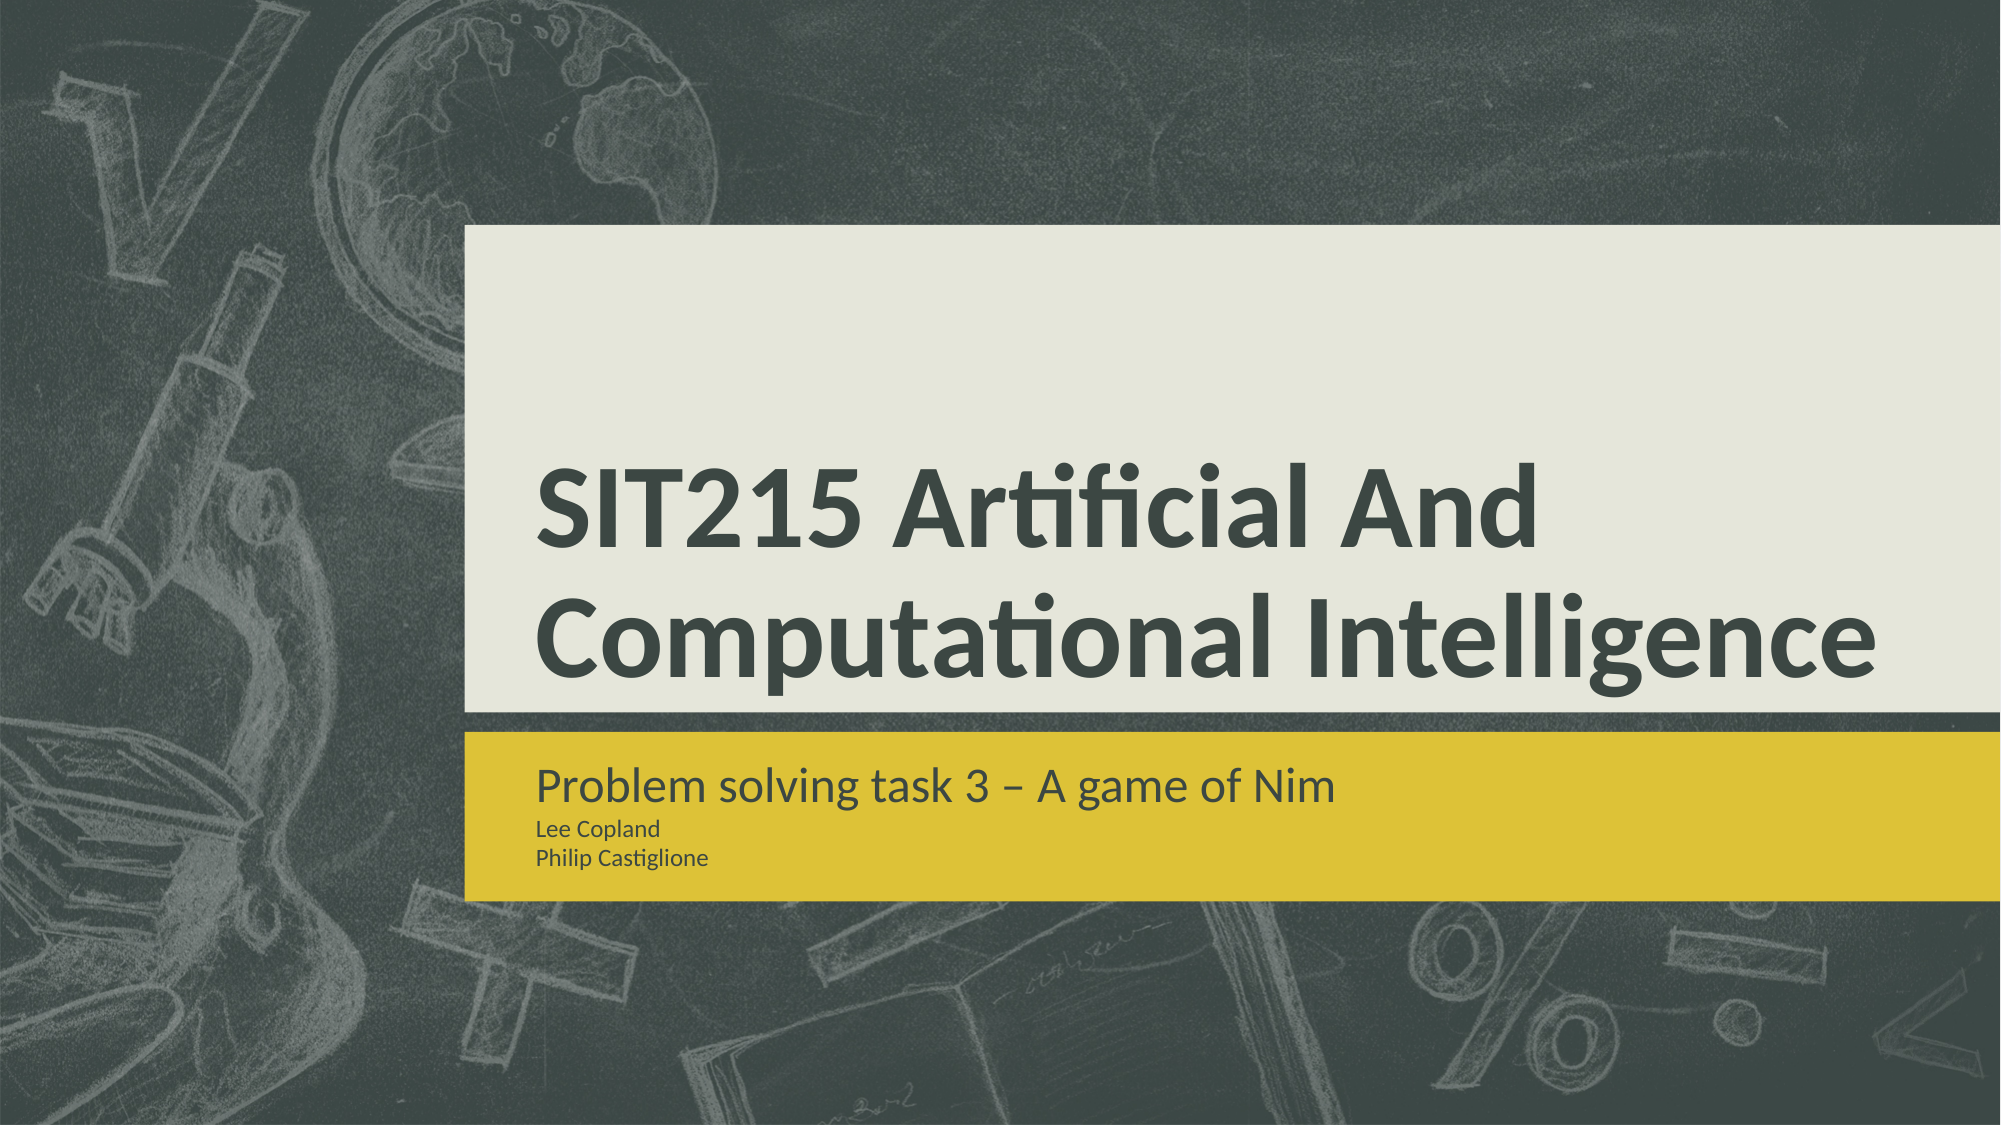

# SIT215 Artificial And Computational Intelligence
Problem solving task 3 – A game of Nim
Lee Copland
Philip Castiglione